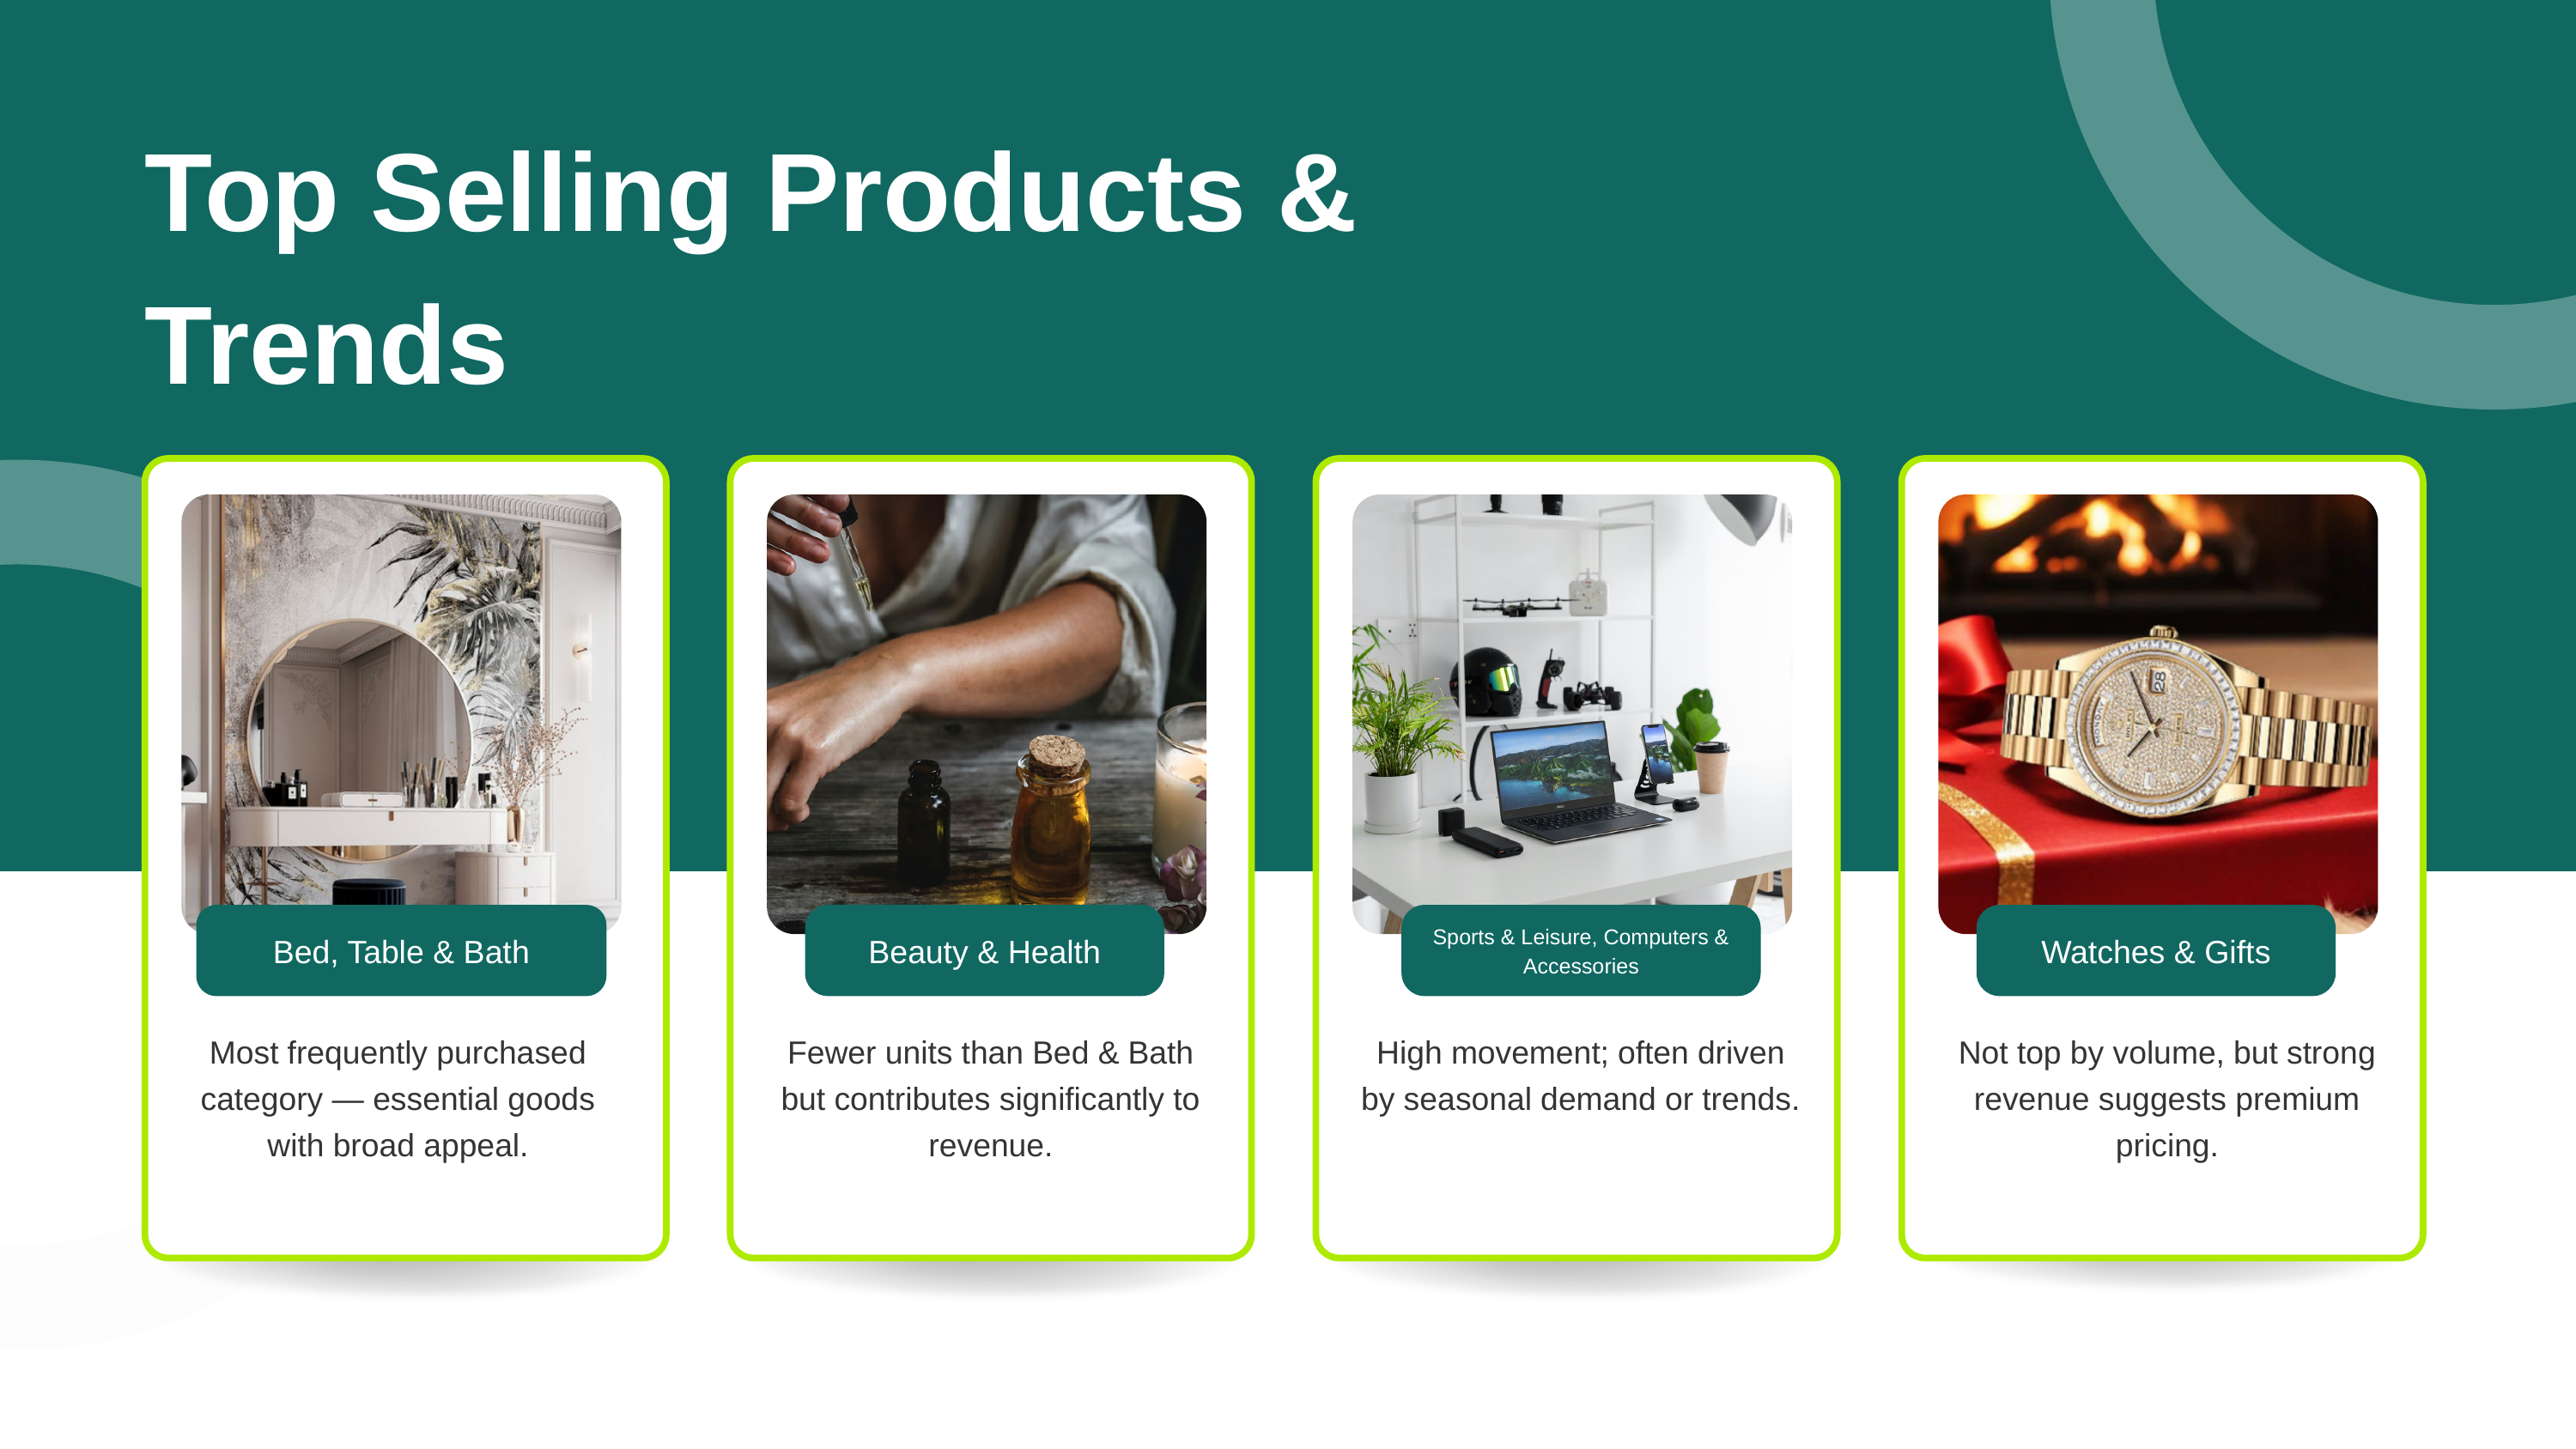

Top Selling Products & Trends

Bed, Table & Bath

Beauty & Health

Sports & Leisure, Computers & Accessories

Watches & Gifts
Most frequently purchased category — essential goods with broad appeal.

Fewer units than Bed & Bath but contributes significantly to revenue.
High movement; often driven by seasonal demand or trends.

Not top by volume, but strong revenue suggests premium pricing.